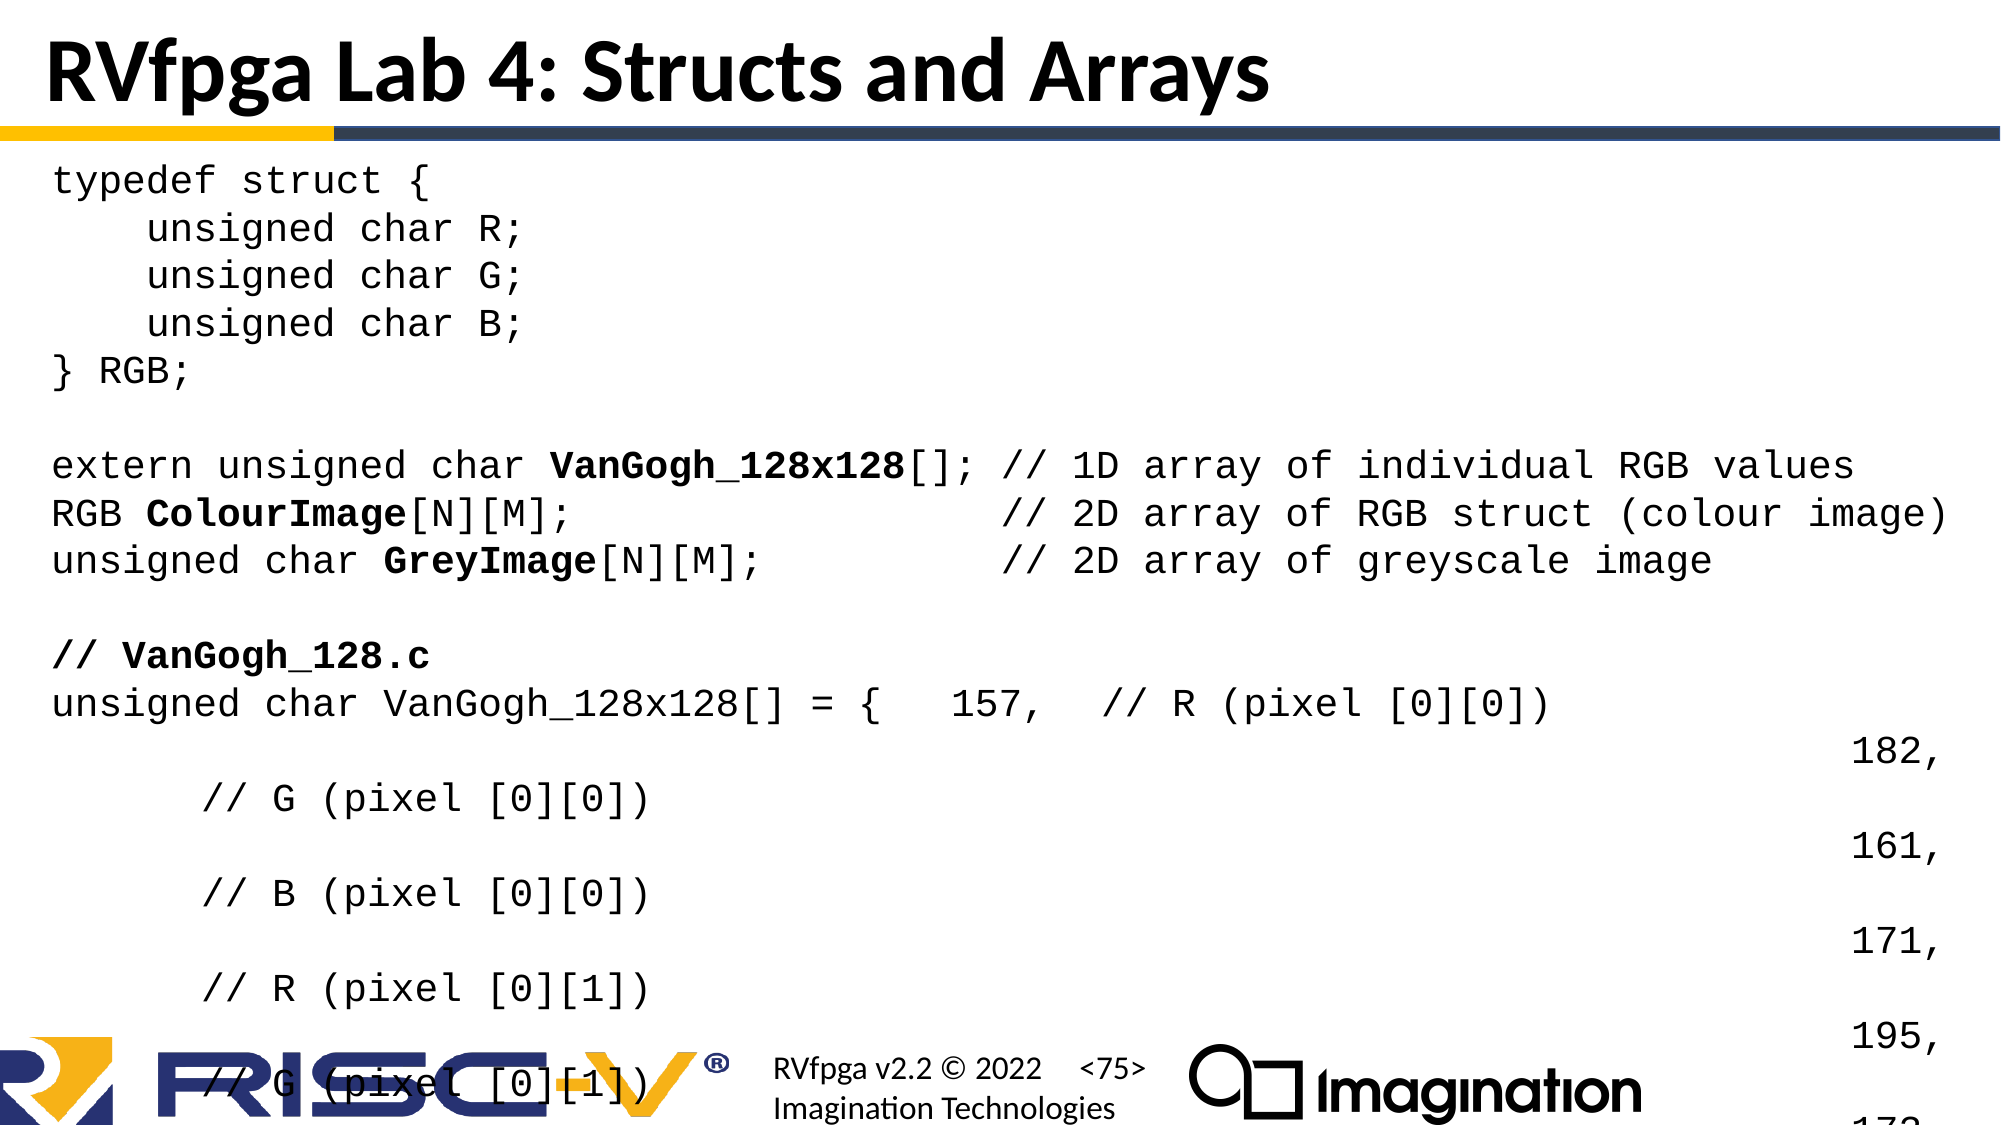

# RVfpga Lab 4: Structs and Arrays
typedef struct {
    unsigned char R;
    unsigned char G;
    unsigned char B;
} RGB;

extern unsigned char VanGogh_128x128[]; // 1D array of individual RGB values
RGB ColourImage[N][M];                  // 2D array of RGB struct (colour image)
unsigned char GreyImage[N][M];          // 2D array of greyscale image

// VanGogh_128.c
unsigned char VanGogh_128x128[] = {	157,	// R (pixel [0][0])
												182,  	// G (pixel [0][0])
												161,  	// B (pixel [0][0])
												171,  	// R (pixel [0][1])
												195,  	// G (pixel [0][1])
												173,  	// B (pixel [0][1])
												173,  	// R (pixel [0][2])
												...   }